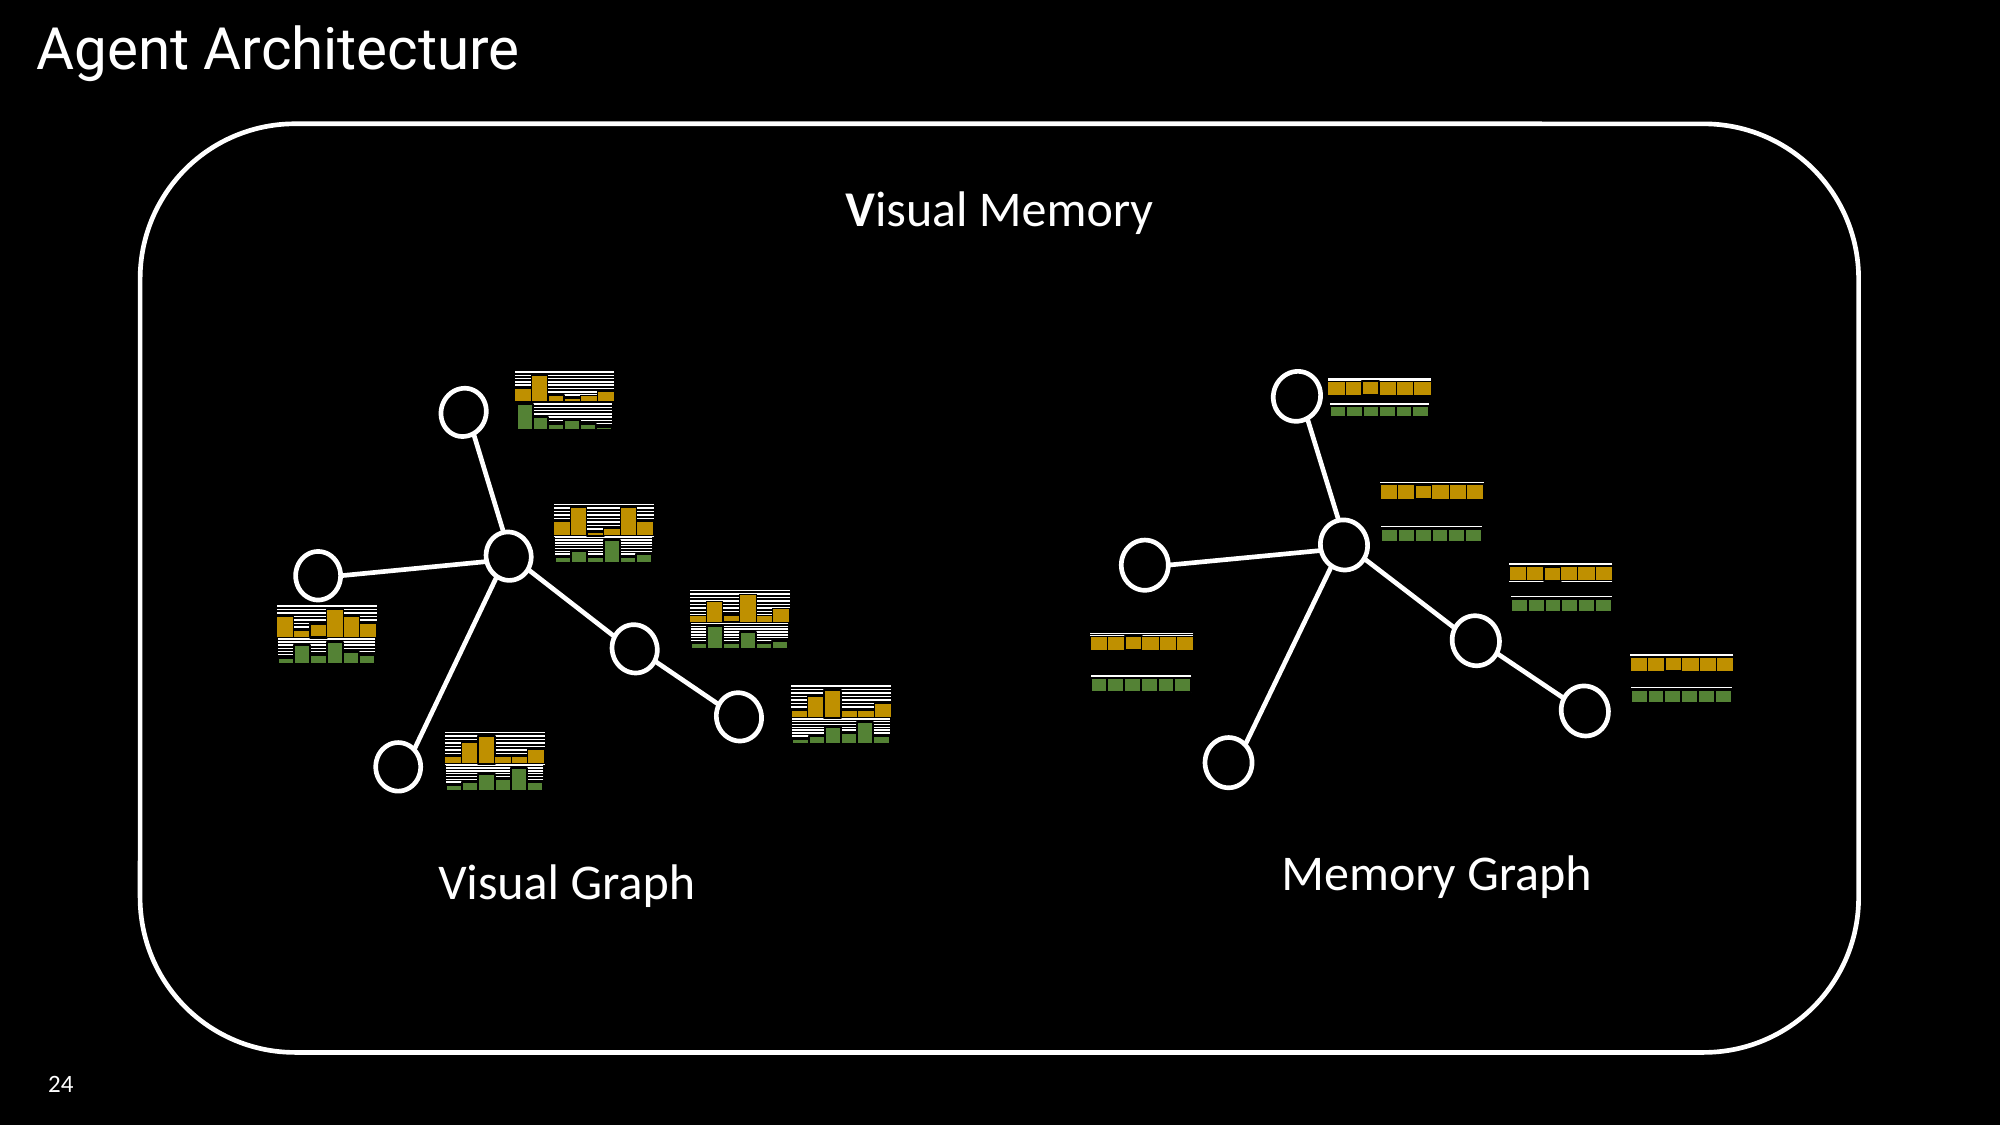

Agent Architecture
Visual Memory
Same Content
Image
Image

### Chart

| Category | Series 1 |
|---|---|
| red | 0.2 |
| yellow | 0.4 |
| orange | 0.1 |
| blue | 0.05 |
| grey | 0.1 |
| purple | 0.15 |

### Chart

| Category | Series 1 |
|---|---|
| cube | 0.4 |
| sphere | 0.2 |
| cylinder | 0.1 |
| bowl | 0.15 |
| cone | 0.1 |
| cuboid | 0.05 |

### Chart

| Category | Series 1 |
|---|---|
| red | 0.2 |
| yellow | 0.4 |
| orange | 0.05 |
| blue | 0.1 |
| grey | 0.4 |
| purple | 0.2 |

### Chart

| Category | Series 1 |
|---|---|
| cube | 0.1 |
| sphere | 0.2 |
| cylinder | 0.1 |
| bowl | 0.4 |
| cone | 0.1 |
| cuboid | 0.15 |

### Chart

| Category | Series 1 |
|---|---|
| red | 0.1 |
| yellow | 0.3 |
| orange | 0.1 |
| blue | 0.4 |
| grey | 0.1 |
| purple | 0.2 |

### Chart

| Category | Series 1 |
|---|---|
| cube | 0.1 |
| sphere | 0.4 |
| cylinder | 0.1 |
| bowl | 0.3 |
| cone | 0.1 |
| cuboid | 0.15 |

### Chart

| Category | Series 1 |
|---|---|
| red | 0.3 |
| yellow | 0.1 |
| orange | 0.2 |
| blue | 0.4 |
| grey | 0.3 |
| purple | 0.2 |

### Chart

| Category | Series 1 |
|---|---|
| cube | 0.1 |
| sphere | 0.3 |
| cylinder | 0.15 |
| bowl | 0.35 |
| cone | 0.2 |
| cuboid | 0.15 |

### Chart

| Category | Series 1 |
|---|---|
| red | 0.1 |
| yellow | 0.3 |
| orange | 0.4 |
| blue | 0.1 |
| grey | 0.1 |
| purple | 0.2 |

### Chart

| Category | Series 1 |
|---|---|
| cube | 0.1 |
| sphere | 0.15 |
| cylinder | 0.3 |
| bowl | 0.2 |
| cone | 0.4 |
| cuboid | 0.15 |

### Chart

| Category | Series 1 |
|---|---|
| red | 0.1 |
| yellow | 0.3 |
| orange | 0.4 |
| blue | 0.1 |
| grey | 0.1 |
| purple | 0.2 |

### Chart

| Category | Series 1 |
|---|---|
| cube | 0.1 |
| sphere | 0.15 |
| cylinder | 0.3 |
| bowl | 0.2 |
| cone | 0.4 |
| cuboid | 0.15 |

### Chart

| Category | Series 1 |
|---|---|
| cube | 0.3 |
| sphere | 0.3 |
| cylinder | 0.3 |
| bowl | 0.3 |
| cone | 0.3 |
| cuboid | 0.3 |

### Chart

| Category | Series 1 |
|---|---|
| red | 0.3 |
| yellow | 0.3 |
| orange | 0.3 |
| blue | 0.3 |
| grey | 0.3 |
| purple | 0.3 |

### Chart

| Category | Series 1 |
|---|---|
| cube | 0.3 |
| sphere | 0.3 |
| cylinder | 0.3 |
| bowl | 0.3 |
| cone | 0.3 |
| cuboid | 0.3 |

### Chart

| Category | Series 1 |
|---|---|
| red | 0.3 |
| yellow | 0.3 |
| orange | 0.3 |
| blue | 0.3 |
| grey | 0.3 |
| purple | 0.3 |

### Chart

| Category | Series 1 |
|---|---|
| cube | 0.3 |
| sphere | 0.3 |
| cylinder | 0.3 |
| bowl | 0.3 |
| cone | 0.3 |
| cuboid | 0.3 |

### Chart

| Category | Series 1 |
|---|---|
| red | 0.3 |
| yellow | 0.3 |
| orange | 0.3 |
| blue | 0.3 |
| grey | 0.3 |
| purple | 0.3 |

### Chart

| Category | Series 1 |
|---|---|
| red | 0.3 |
| yellow | 0.3 |
| orange | 0.3 |
| blue | 0.3 |
| grey | 0.3 |
| purple | 0.3 |

### Chart

| Category | Series 1 |
|---|---|
| cube | 0.3 |
| sphere | 0.3 |
| cylinder | 0.3 |
| bowl | 0.3 |
| cone | 0.3 |
| cuboid | 0.3 |

### Chart

| Category | Series 1 |
|---|---|
| red | 0.3 |
| yellow | 0.3 |
| orange | 0.3 |
| blue | 0.3 |
| grey | 0.3 |
| purple | 0.3 |

### Chart

| Category | Series 1 |
|---|---|
| cube | 0.3 |
| sphere | 0.3 |
| cylinder | 0.3 |
| bowl | 0.3 |
| cone | 0.3 |
| cuboid | 0.3 |
Memory Graph

Question Generator
Visual System
Oracle/Human
Answer Digestor
Visual Graph
Agent
24